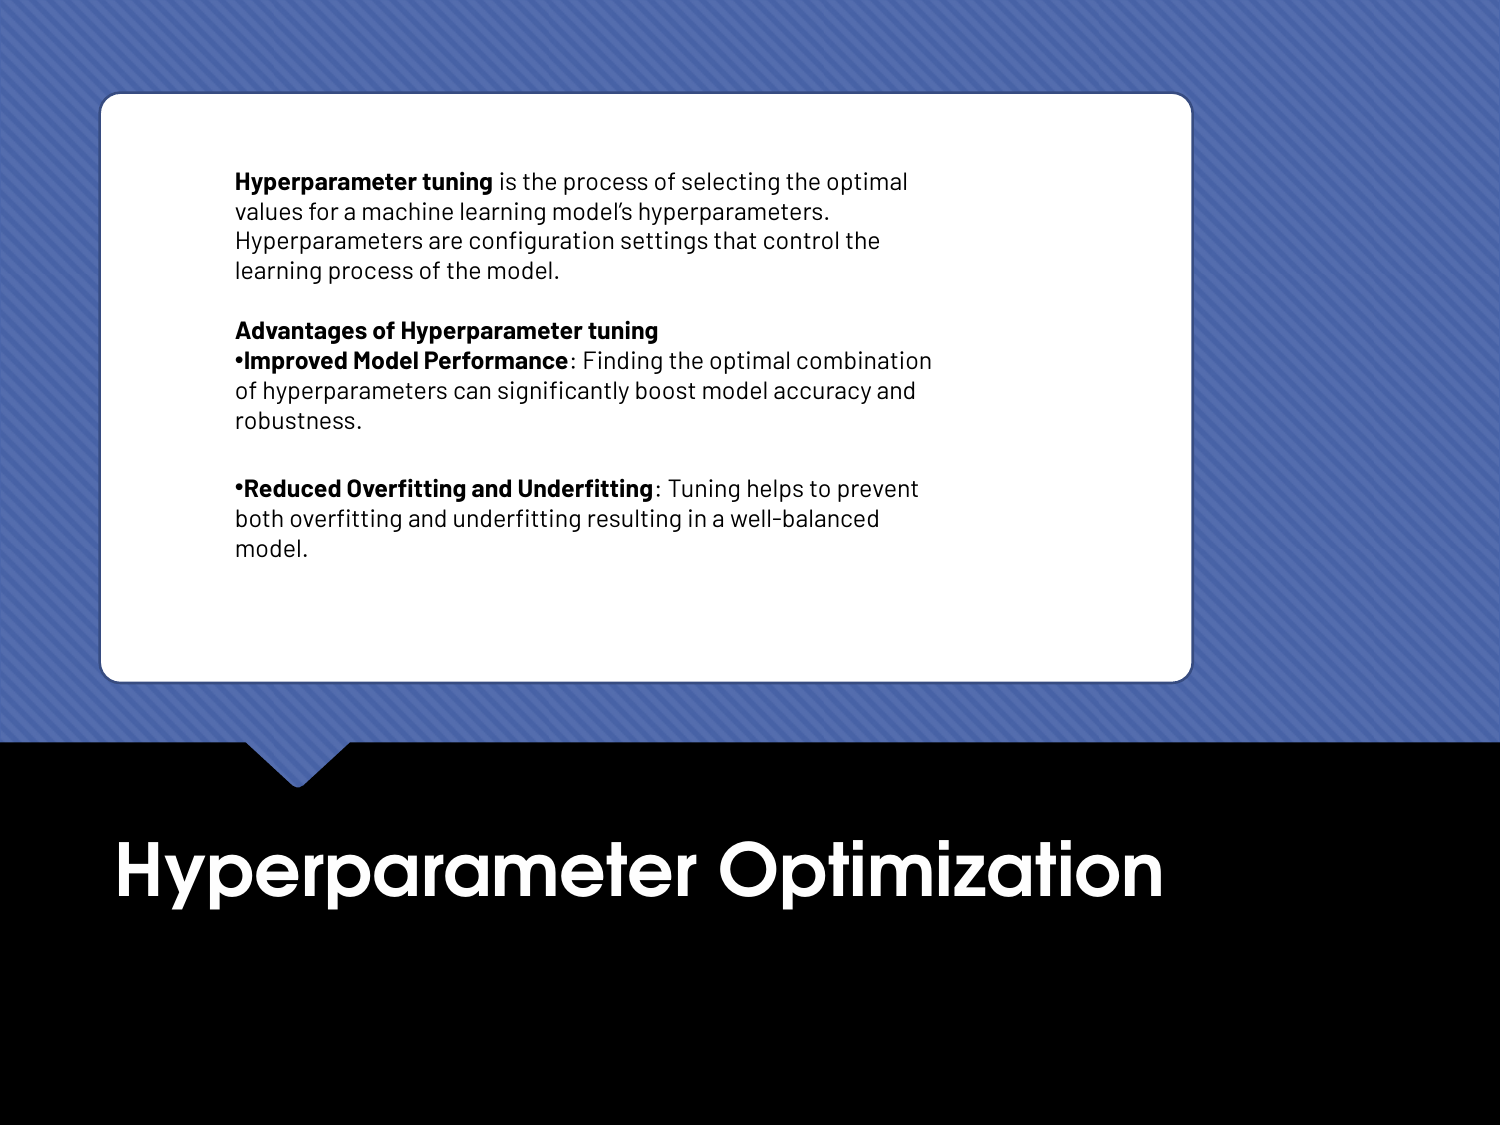

Hyperparameter tuning is the process of selecting the optimal values for a machine learning model’s hyperparameters. Hyperparameters are configuration settings that control the learning process of the model.

Advantages of Hyperparameter tuning
Improved Model Performance: Finding the optimal combination of hyperparameters can significantly boost model accuracy and robustness.
Reduced Overfitting and Underfitting: Tuning helps to prevent both overfitting and underfitting resulting in a well-balanced model.

# Hyperparameter Optimization